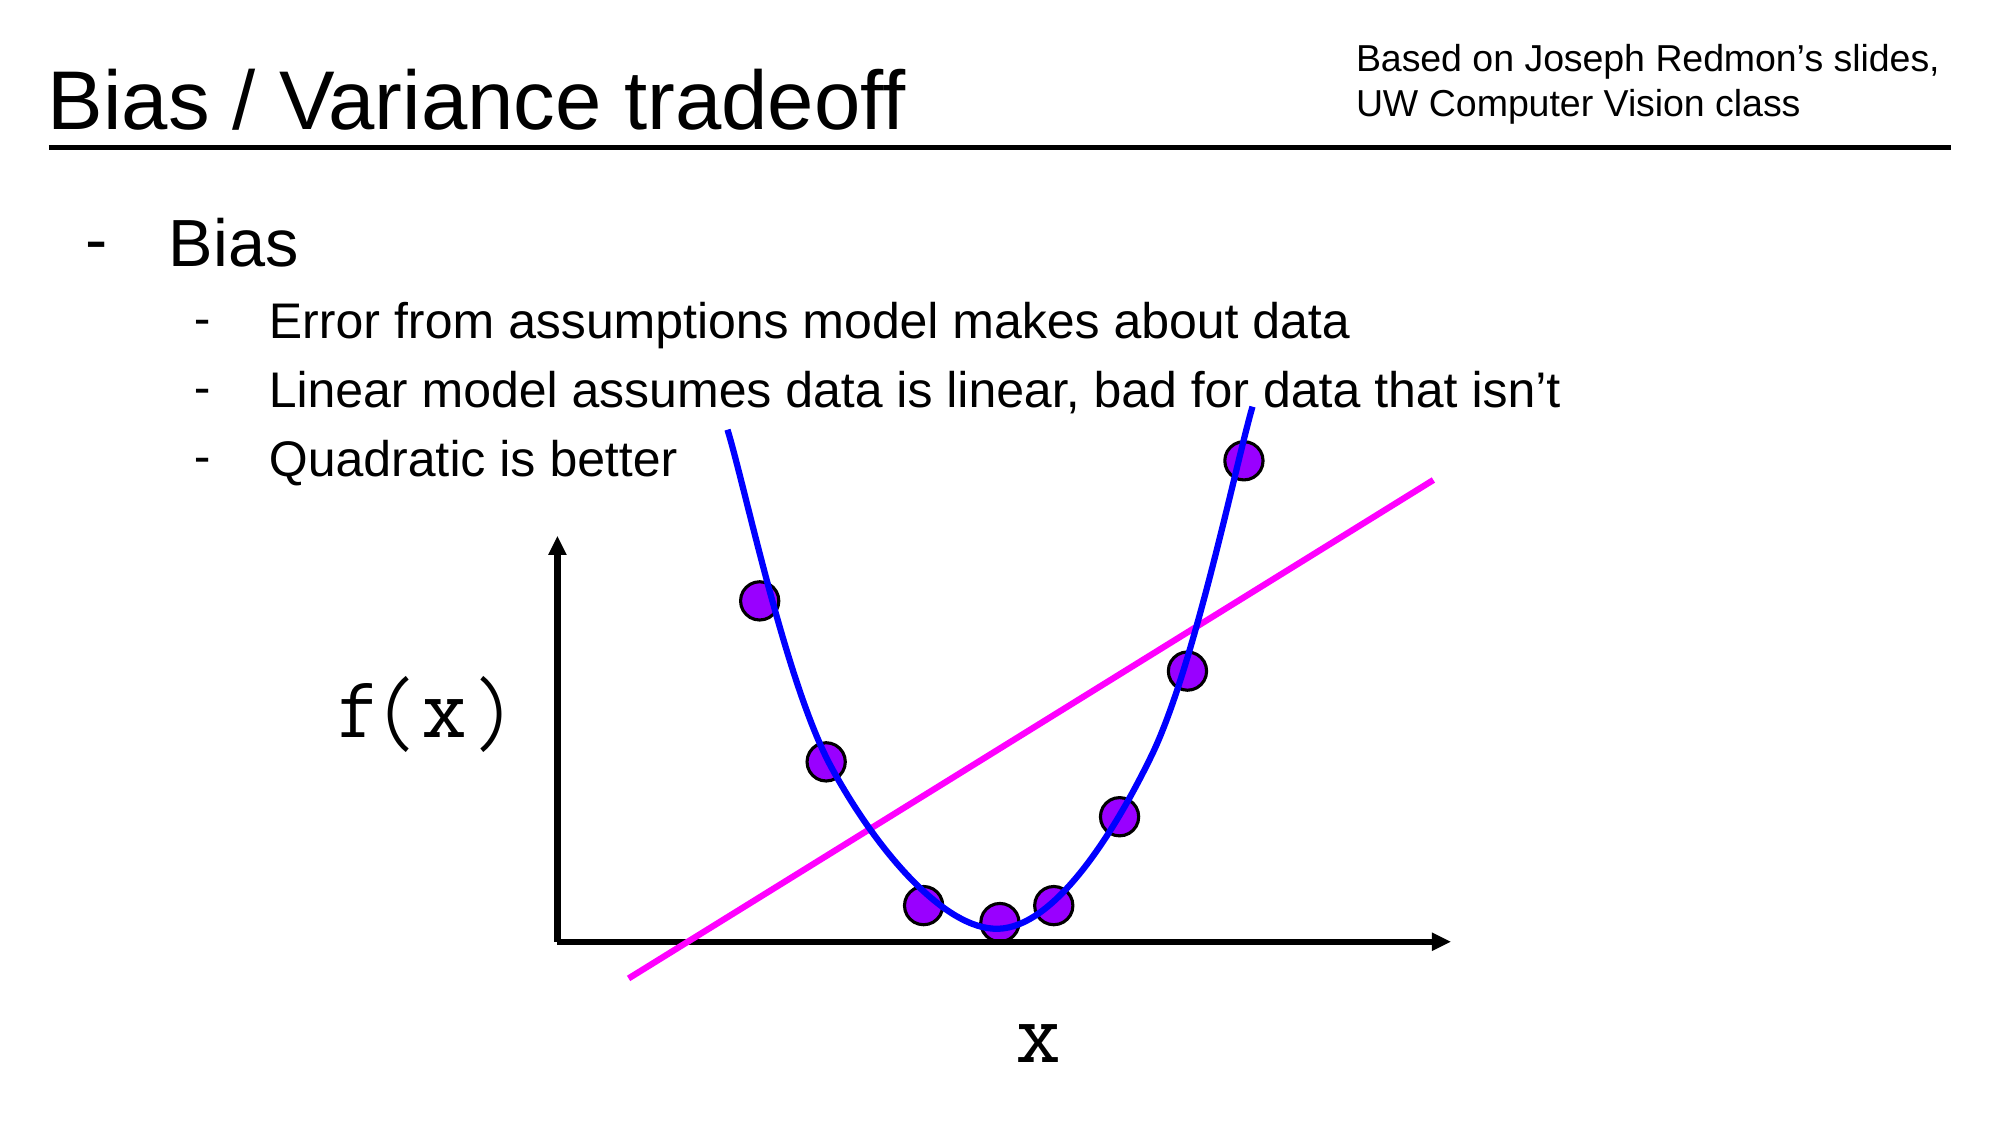

Based on Joseph Redmon’s slides, UW Computer Vision class
# Bias / Variance tradeoff
Bias
Error from assumptions model makes about data
Linear model assumes data is linear, bad for data that isn’t
Quadratic is better

f(x)

x